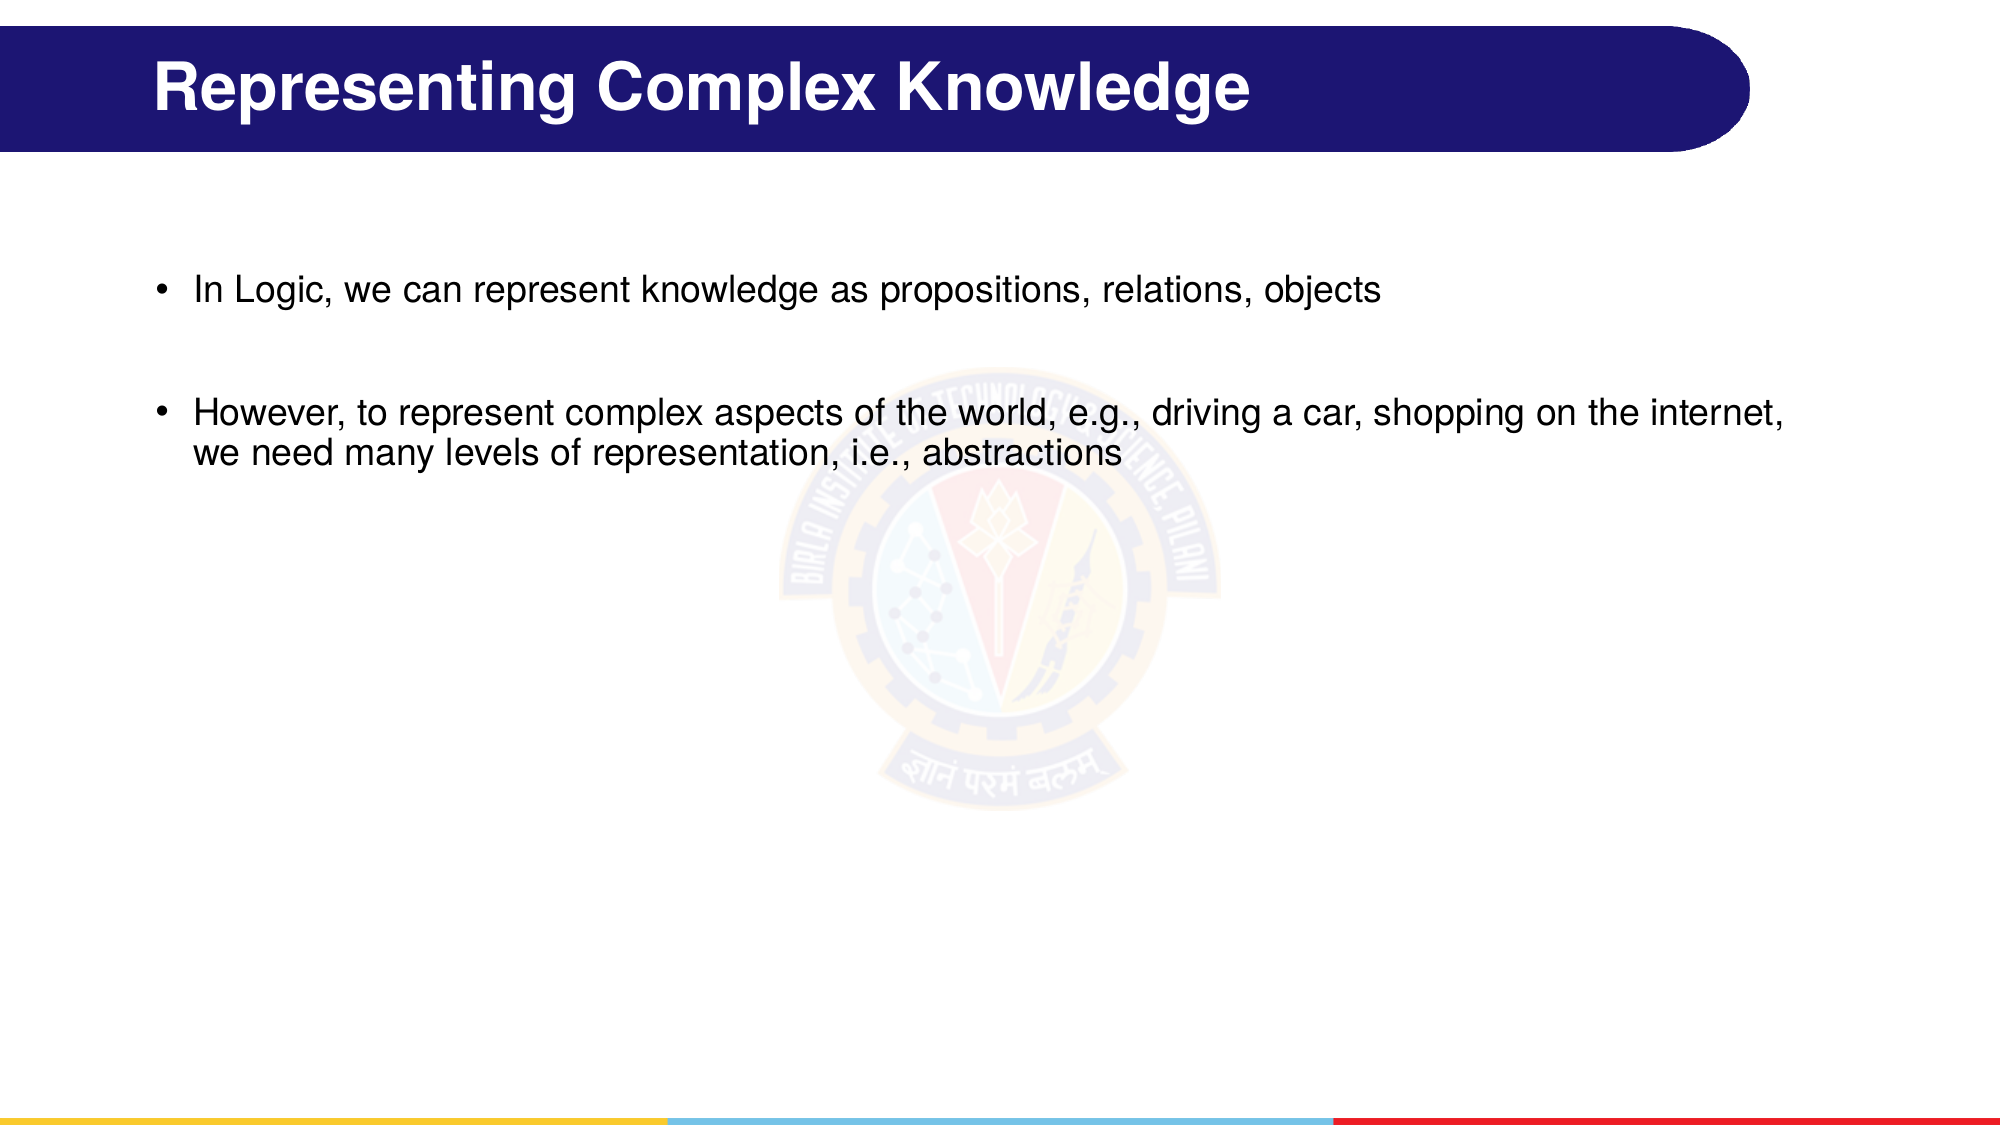

# Representing Complex Knowledge

In Logic, we can represent knowledge as propositions, relations, objects

However, to represent complex aspects of the world, e.g., driving a car, shopping on the internet, we need many levels of representation, i.e., abstractions